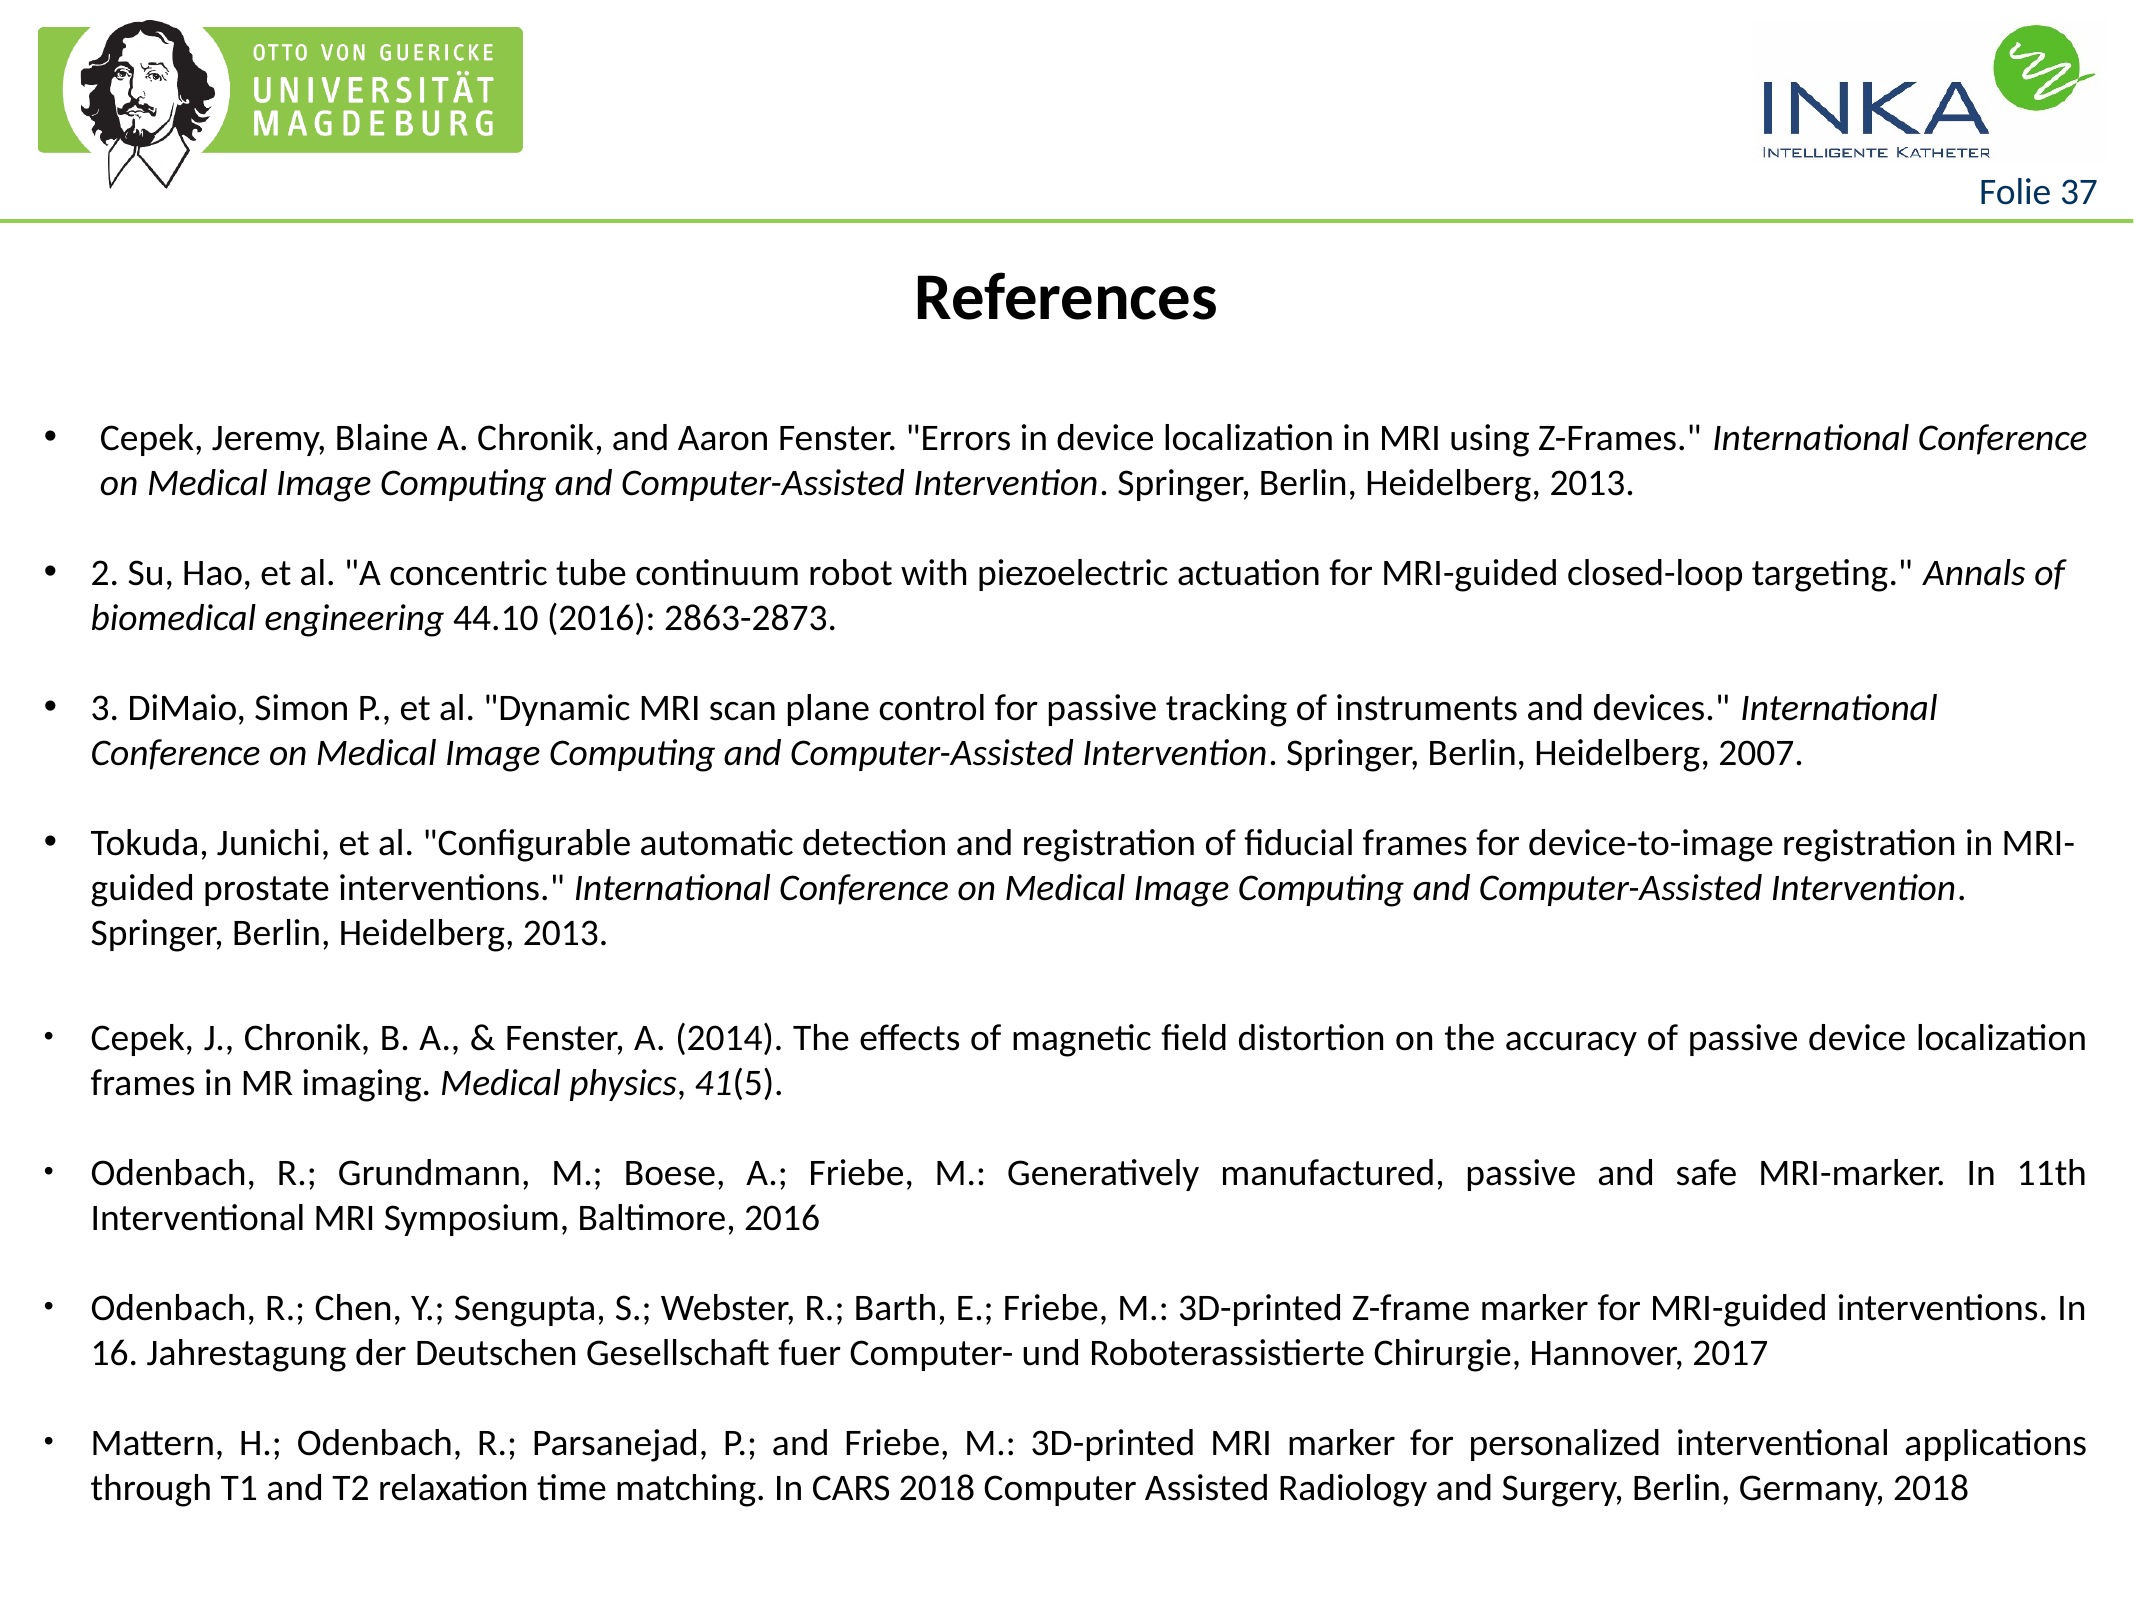

References

Cepek, Jeremy, Blaine A. Chronik, and Aaron Fenster. "Errors in device localization in MRI using Z-Frames." International Conference on Medical Image Computing and Computer-Assisted Intervention. Springer, Berlin, Heidelberg, 2013.

2. Su, Hao, et al. "A concentric tube continuum robot with piezoelectric actuation for MRI-guided closed-loop targeting." Annals of biomedical engineering 44.10 (2016): 2863-2873.

3. DiMaio, Simon P., et al. "Dynamic MRI scan plane control for passive tracking of instruments and devices." International Conference on Medical Image Computing and Computer-Assisted Intervention. Springer, Berlin, Heidelberg, 2007.

Tokuda, Junichi, et al. "Configurable automatic detection and registration of fiducial frames for device-to-image registration in MRI-guided prostate interventions." International Conference on Medical Image Computing and Computer-Assisted Intervention. Springer, Berlin, Heidelberg, 2013.

Cepek, J., Chronik, B. A., & Fenster, A. (2014). The effects of magnetic field distortion on the accuracy of passive device localization frames in MR imaging. Medical physics, 41(5).

Odenbach, R.; Grundmann, M.; Boese, A.; Friebe, M.: Generatively manufactured, passive and safe MRI-marker. In 11th Interventional MRI Symposium, Baltimore, 2016

Odenbach, R.; Chen, Y.; Sengupta, S.; Webster, R.; Barth, E.; Friebe, M.: 3D-printed Z-frame marker for MRI-guided interventions. In 16. Jahrestagung der Deutschen Gesellschaft fuer Computer- und Roboterassistierte Chirurgie, Hannover, 2017

Mattern, H.; Odenbach, R.; Parsanejad, P.; and Friebe, M.: 3D-printed MRI marker for personalized interventional applications through T1 and T2 relaxation time matching. In CARS 2018 Computer Assisted Radiology and Surgery, Berlin, Germany, 2018